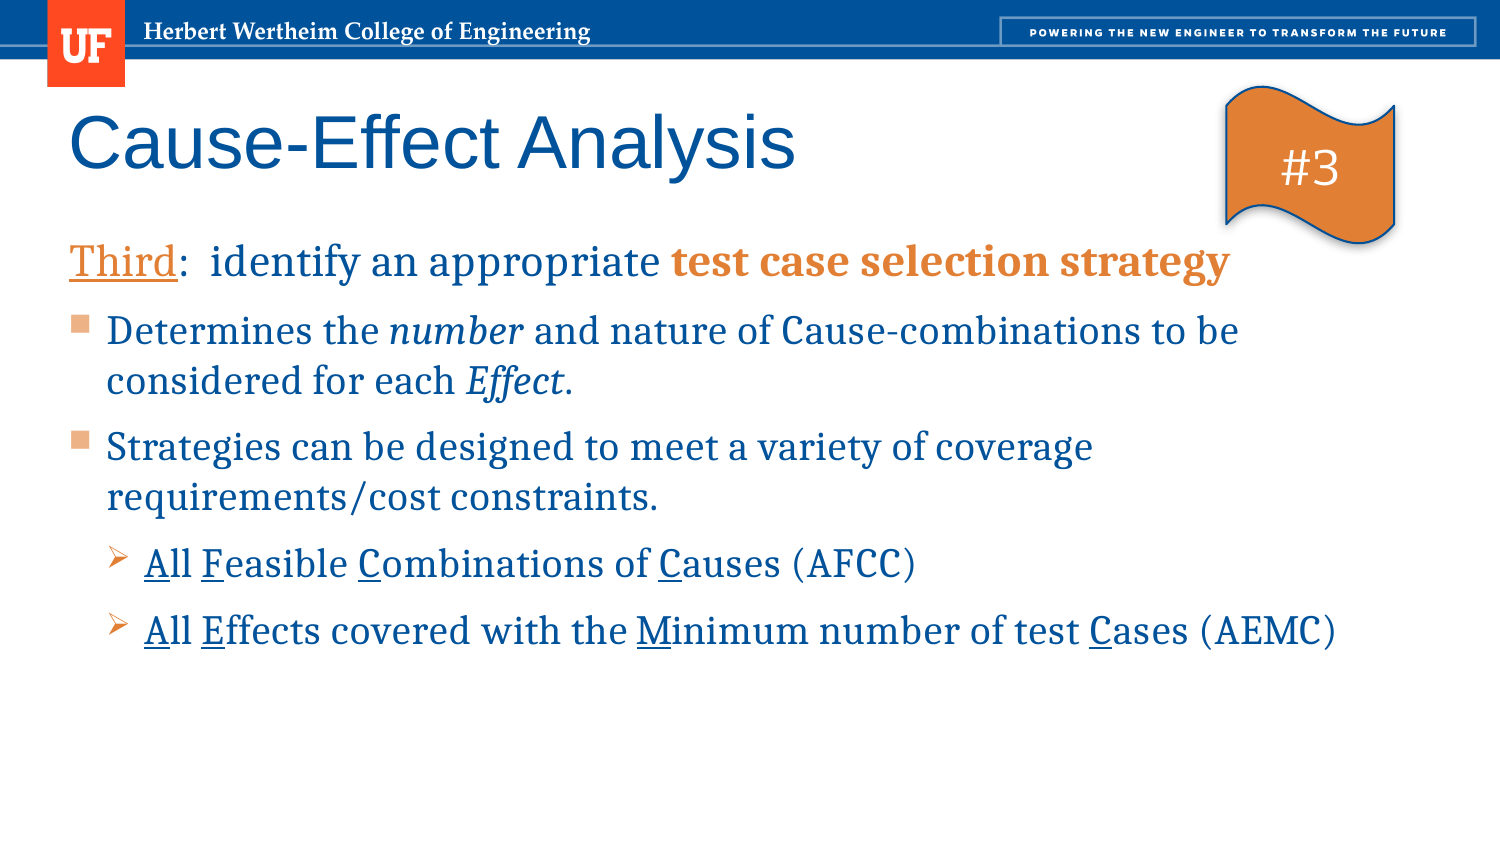

# Cause-Effect Analysis
#3
Third:  identify an appropriate test case selection strategy
Determines the number and nature of Cause-combinations to be considered for each Effect.
Strategies can be designed to meet a variety of coverage requirements/cost constraints.
All Feasible Combinations of Causes (AFCC)
All Effects covered with the Minimum number of test Cases (AEMC)